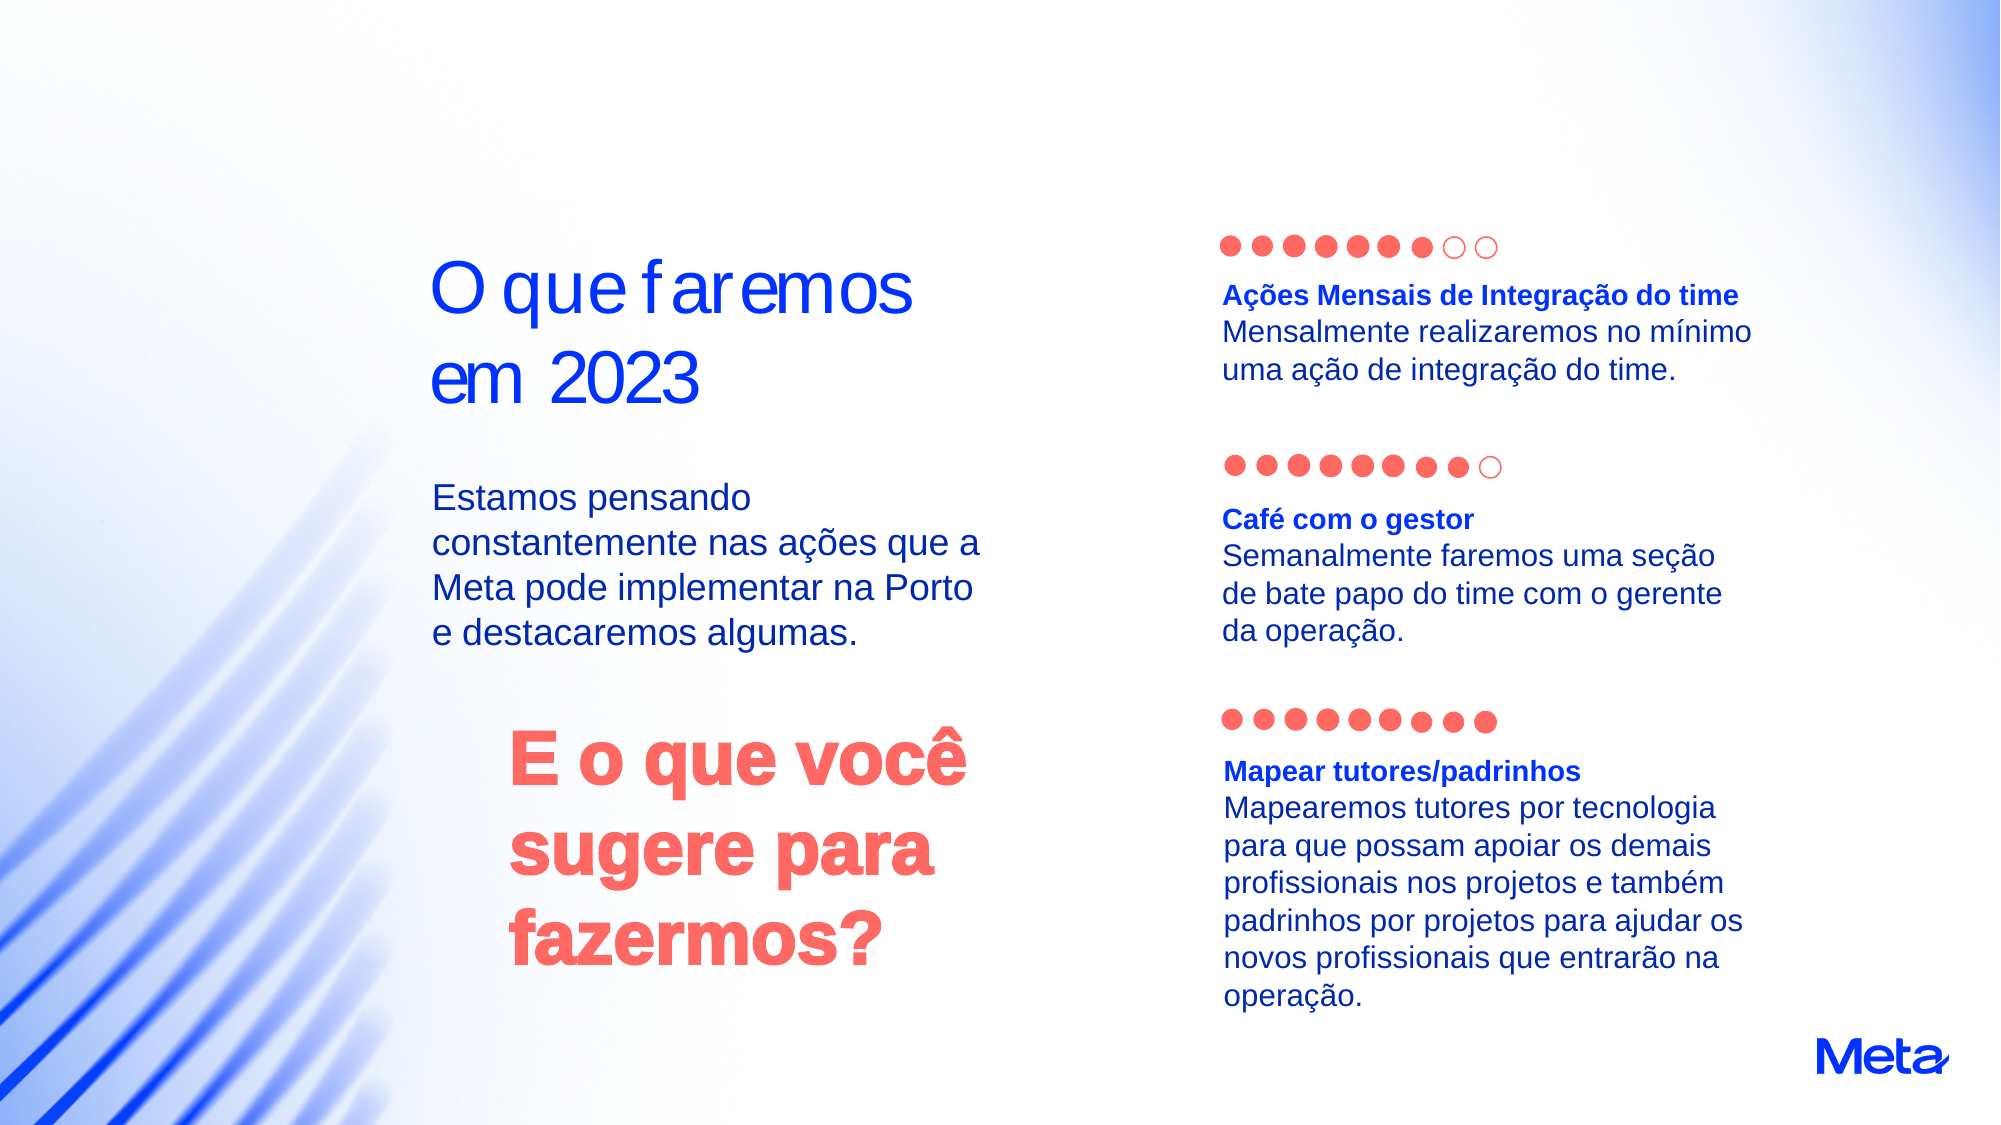

O que faremos em 2023

Ações Mensais de Integração do time
Mensalmente realizaremos no mínimo uma ação de integração do time.

Estamos pensando constantemente nas ações que a Meta pode implementar na Porto e destacaremos algumas.

Café com o gestor
Semanalmente faremos uma seção de bate papo do time com o gerente da operação.
E o que você sugere para fazermos?

Mapear tutores/padrinhos
Mapearemos tutores por tecnologia para que possam apoiar os demais profissionais nos projetos e também padrinhos por projetos para ajudar os novos profissionais que entrarão na operação.